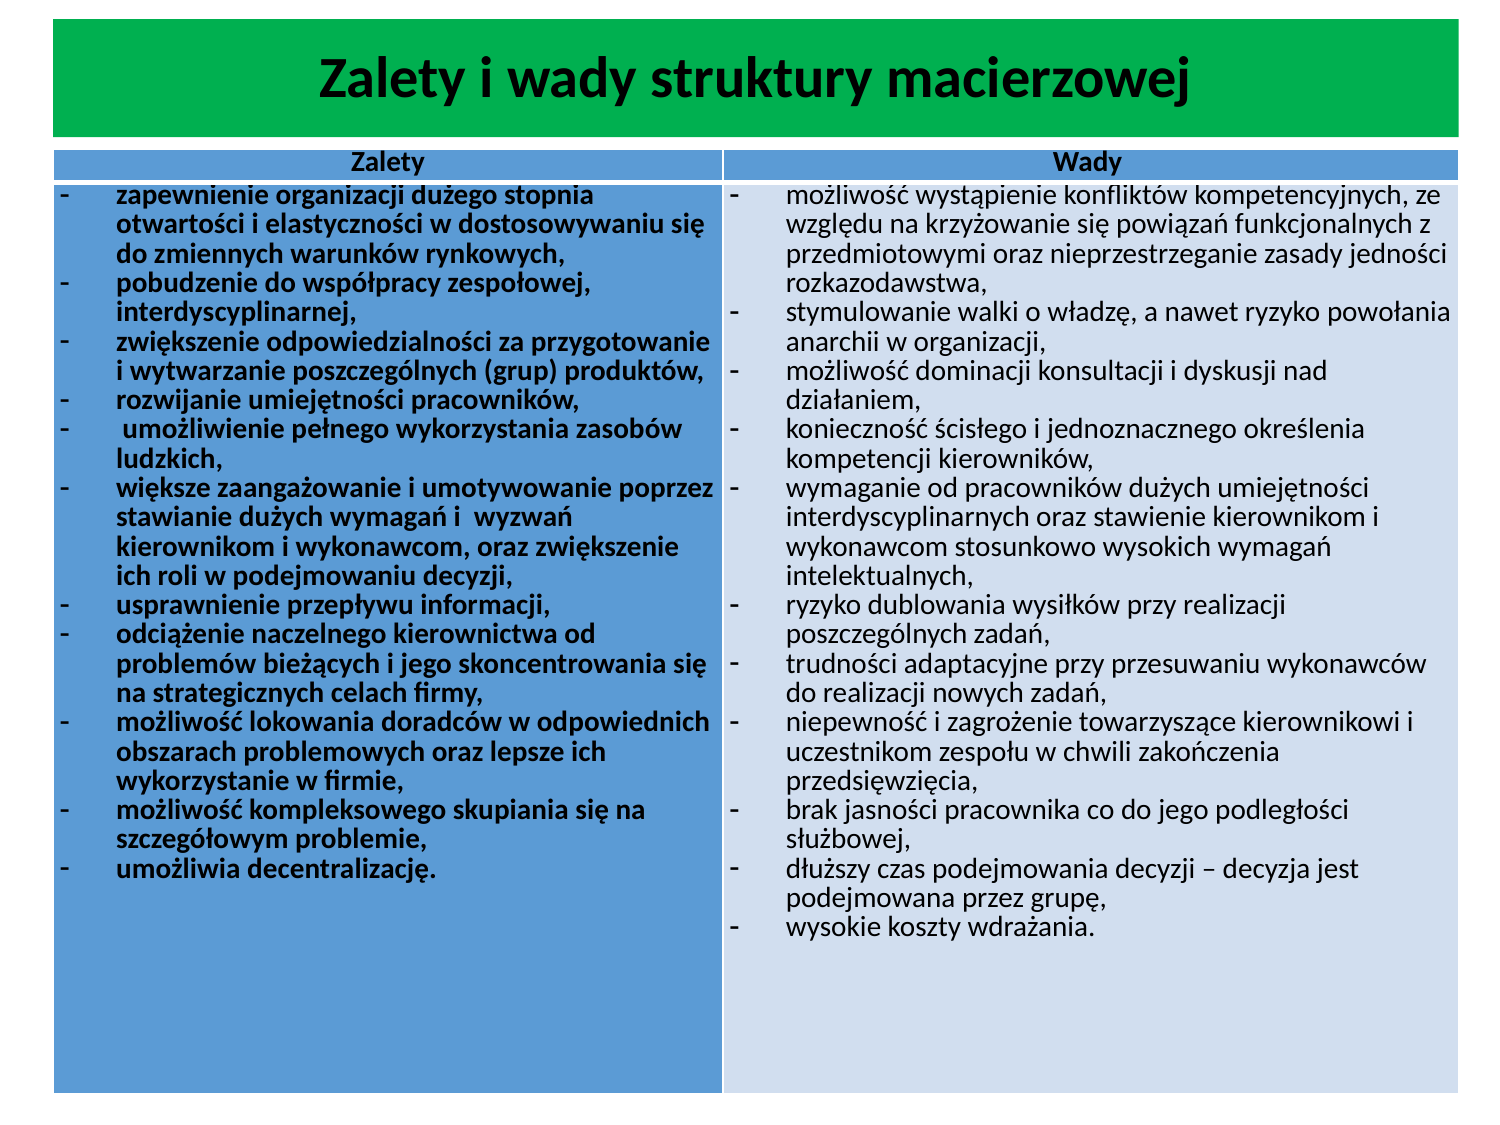

# Zalety i wady struktury macierzowej
| Zalety | Wady |
| --- | --- |
| zapewnienie organizacji dużego stopnia otwartości i elastyczności w dostosowywaniu się do zmiennych warunków rynkowych, pobudzenie do współpracy zespołowej, interdyscyplinarnej, zwiększenie odpowiedzialności za przygotowanie i wytwarzanie poszczególnych (grup) produktów, rozwijanie umiejętności pracowników, umożliwienie pełnego wykorzystania zasobów ludzkich, większe zaangażowanie i umotywowanie poprzez stawianie dużych wymagań i wyzwań kierownikom i wykonawcom, oraz zwiększenie ich roli w podejmowaniu decyzji, usprawnienie przepływu informacji, odciążenie naczelnego kierownictwa od problemów bieżących i jego skoncentrowania się na strategicznych celach firmy, możliwość lokowania doradców w odpowiednich obszarach problemowych oraz lepsze ich wykorzystanie w firmie, możliwość kompleksowego skupiania się na szczegółowym problemie, umożliwia decentralizację. | możliwość wystąpienie konfliktów kompetencyjnych, ze względu na krzyżowanie się powiązań funkcjonalnych z przedmiotowymi oraz nieprzestrzeganie zasady jedności rozkazodawstwa, stymulowanie walki o władzę, a nawet ryzyko powołania anarchii w organizacji, możliwość dominacji konsultacji i dyskusji nad działaniem, konieczność ścisłego i jednoznacznego określenia kompetencji kierowników, wymaganie od pracowników dużych umiejętności interdyscyplinarnych oraz stawienie kierownikom i wykonawcom stosunkowo wysokich wymagań intelektualnych, ryzyko dublowania wysiłków przy realizacji poszczególnych zadań, trudności adaptacyjne przy przesuwaniu wykonawców do realizacji nowych zadań, niepewność i zagrożenie towarzyszące kierownikowi i uczestnikom zespołu w chwili zakończenia przedsięwzięcia, brak jasności pracownika co do jego podległości służbowej, dłuższy czas podejmowania decyzji – decyzja jest podejmowana przez grupę, wysokie koszty wdrażania. |